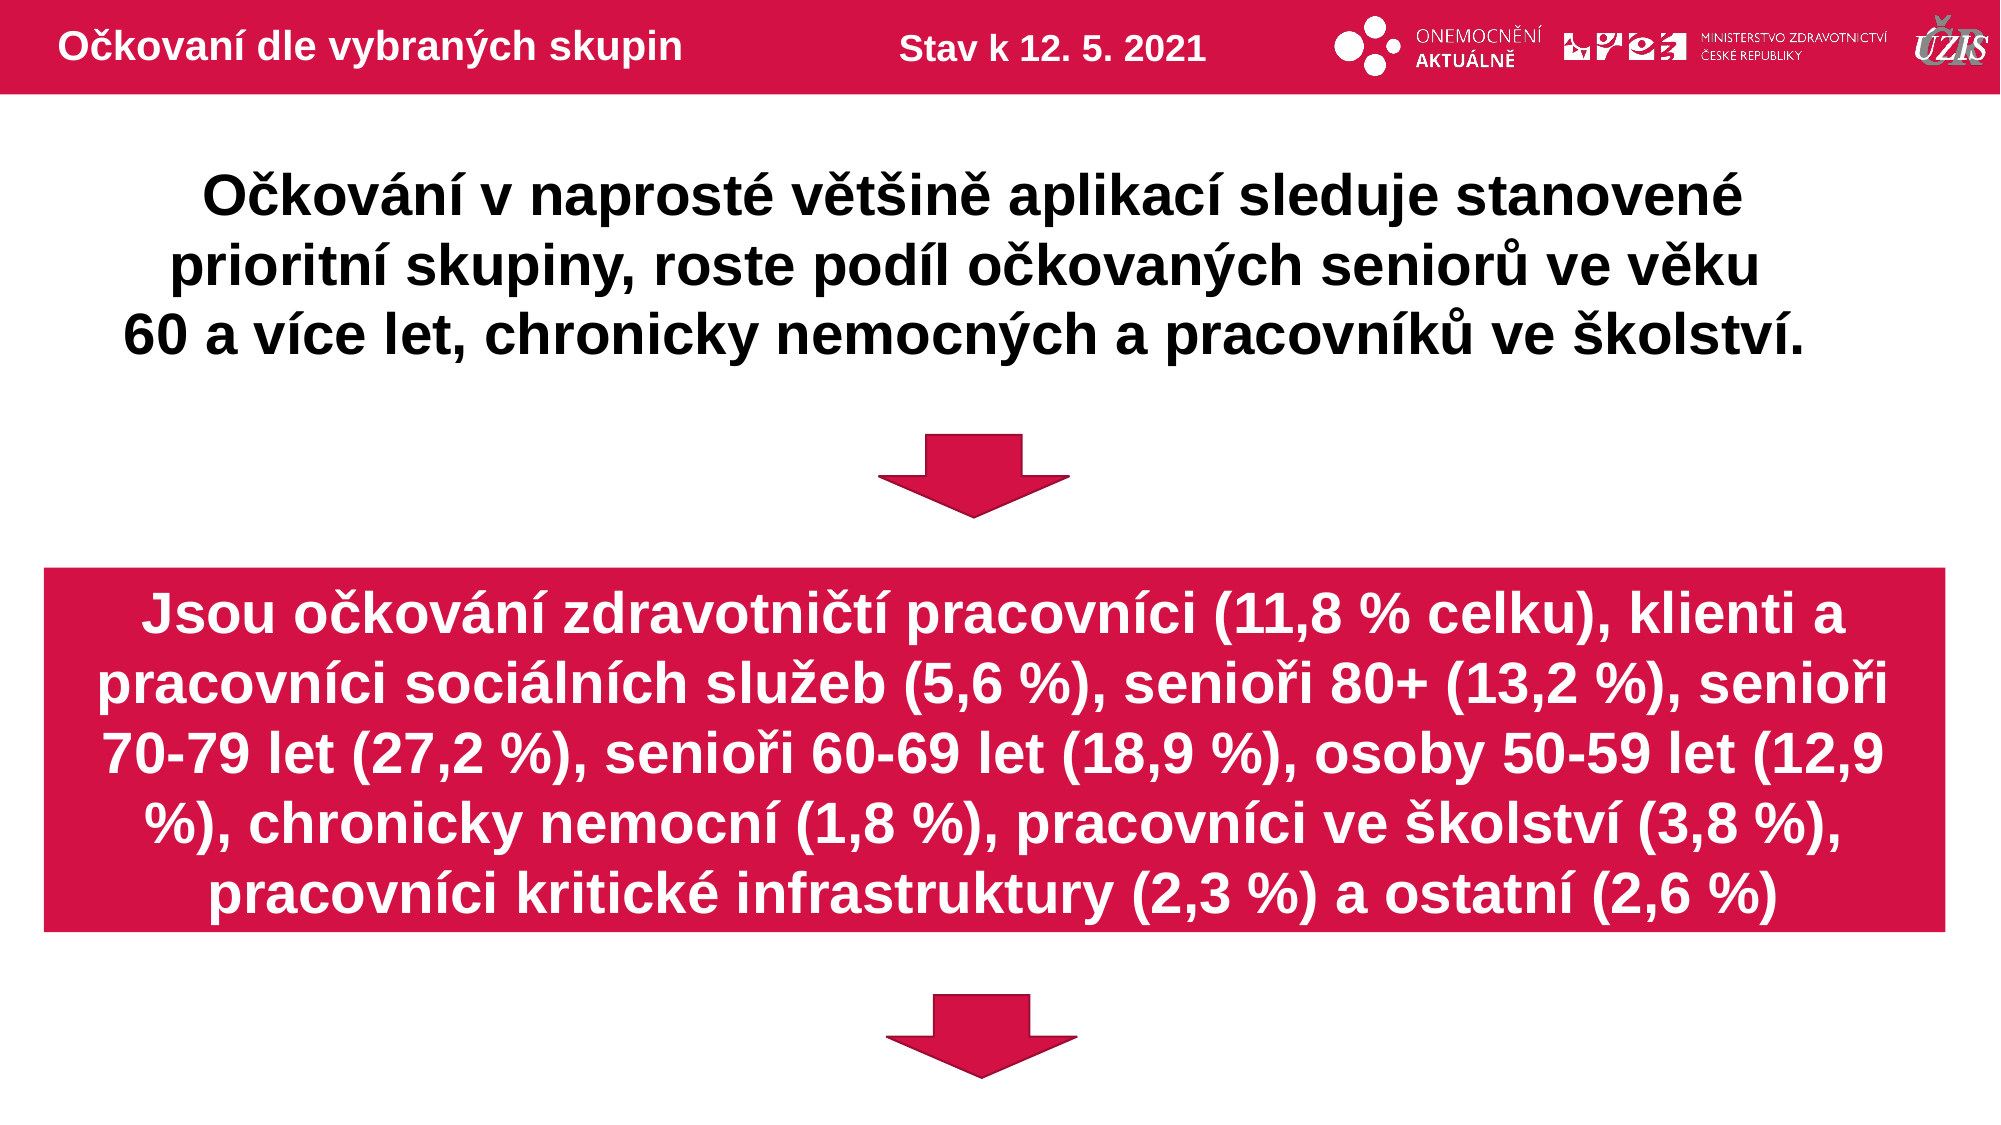

# Očkovaní dle vybraných skupin
Stav k 12. 5. 2021
Očkování v naprosté většině aplikací sleduje stanovené prioritní skupiny, roste podíl očkovaných seniorů ve věku
60 a více let, chronicky nemocných a pracovníků ve školství.

Jsou očkování zdravotničtí pracovníci (11,8 % celku), klienti a pracovníci sociálních služeb (5,6 %), senioři 80+ (13,2 %), senioři 70-79 let (27,2 %), senioři 60-69 let (18,9 %), osoby 50-59 let (12,9 %), chronicky nemocní (1,8 %), pracovníci ve školství (3,8 %), pracovníci kritické infrastruktury (2,3 %) a ostatní (2,6 %)